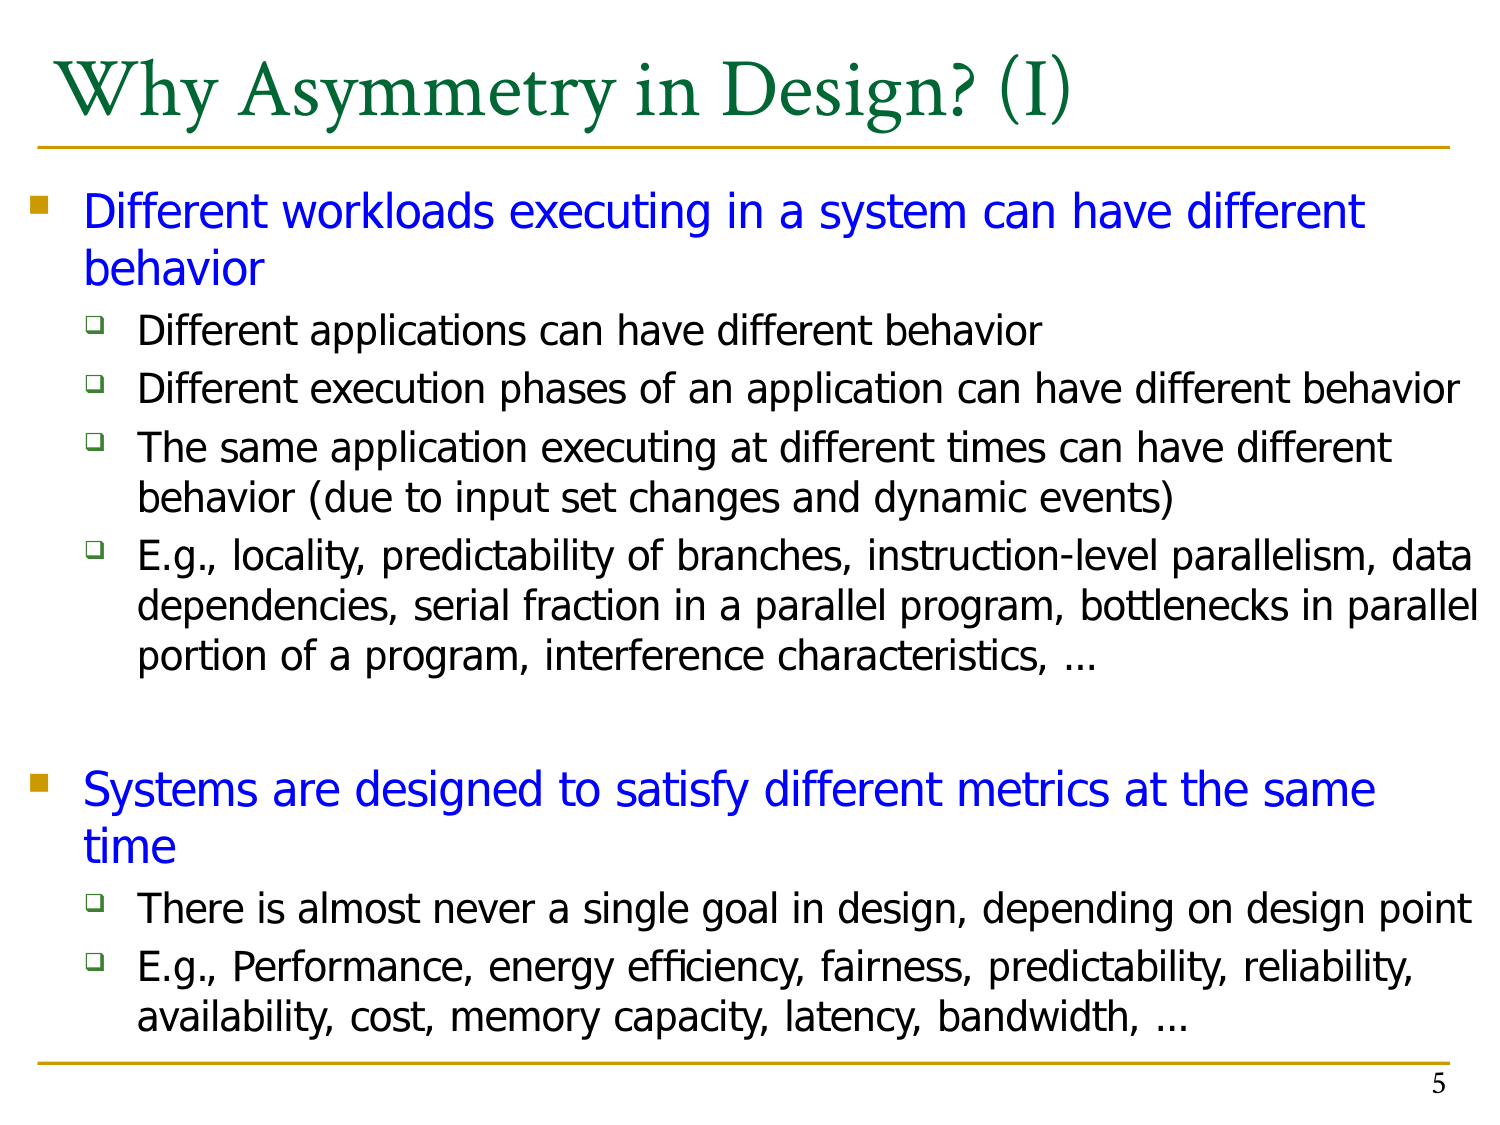

# Why Asymmetry in Design? (I)
Different workloads executing in a system can have different behavior
Different applications can have different behavior
Different execution phases of an application can have different behavior
The same application executing at different times can have different behavior (due to input set changes and dynamic events)
E.g., locality, predictability of branches, instruction-level parallelism, data dependencies, serial fraction in a parallel program, bottlenecks in parallel portion of a program, interference characteristics, …

Systems are designed to satisfy different metrics at the same time
There is almost never a single goal in design, depending on design point
E.g., Performance, energy efficiency, fairness, predictability, reliability, availability, cost, memory capacity, latency, bandwidth, …

5